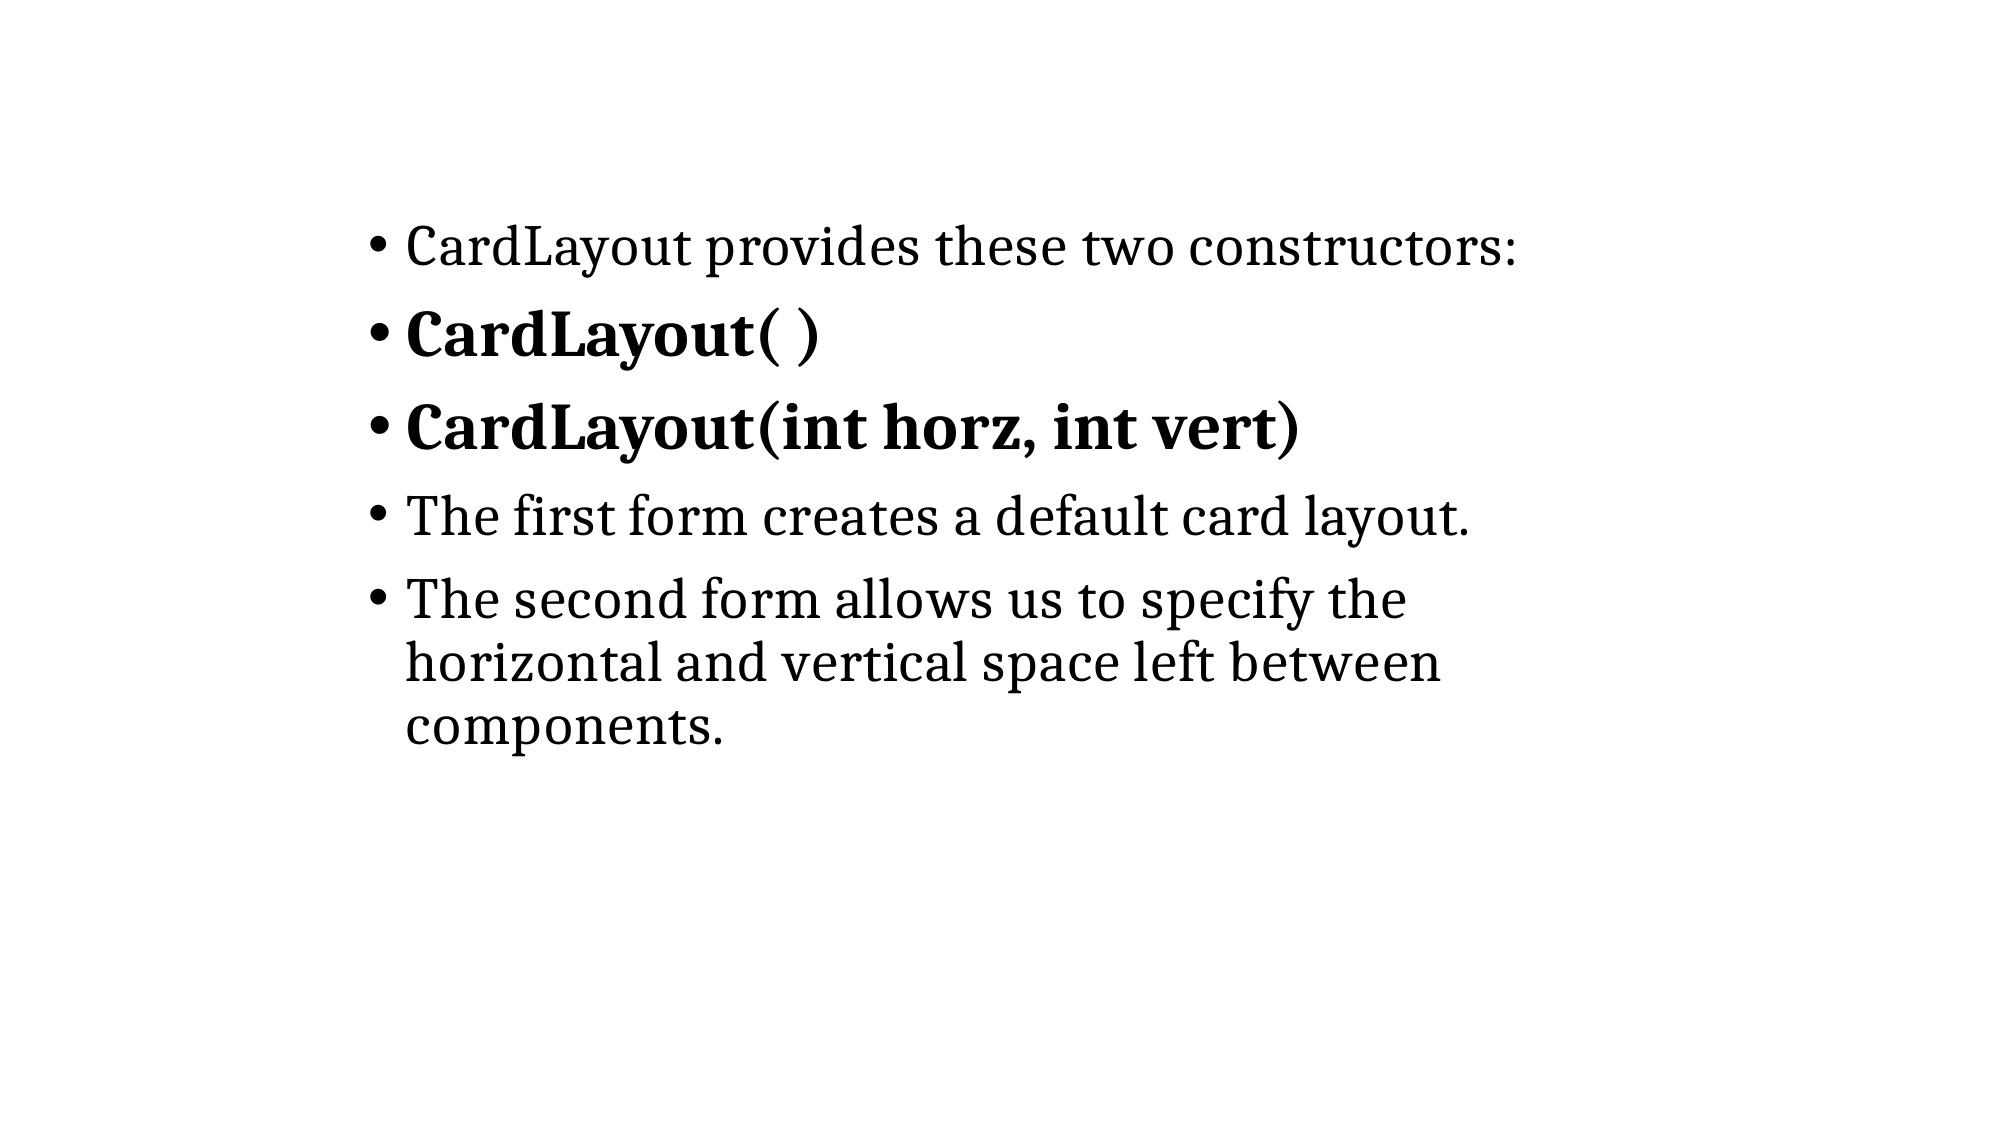

CardLayout provides these two constructors:
CardLayout( )
CardLayout(int horz, int vert)
The first form creates a default card layout.
The second form allows us to specify the horizontal and vertical space left between components.